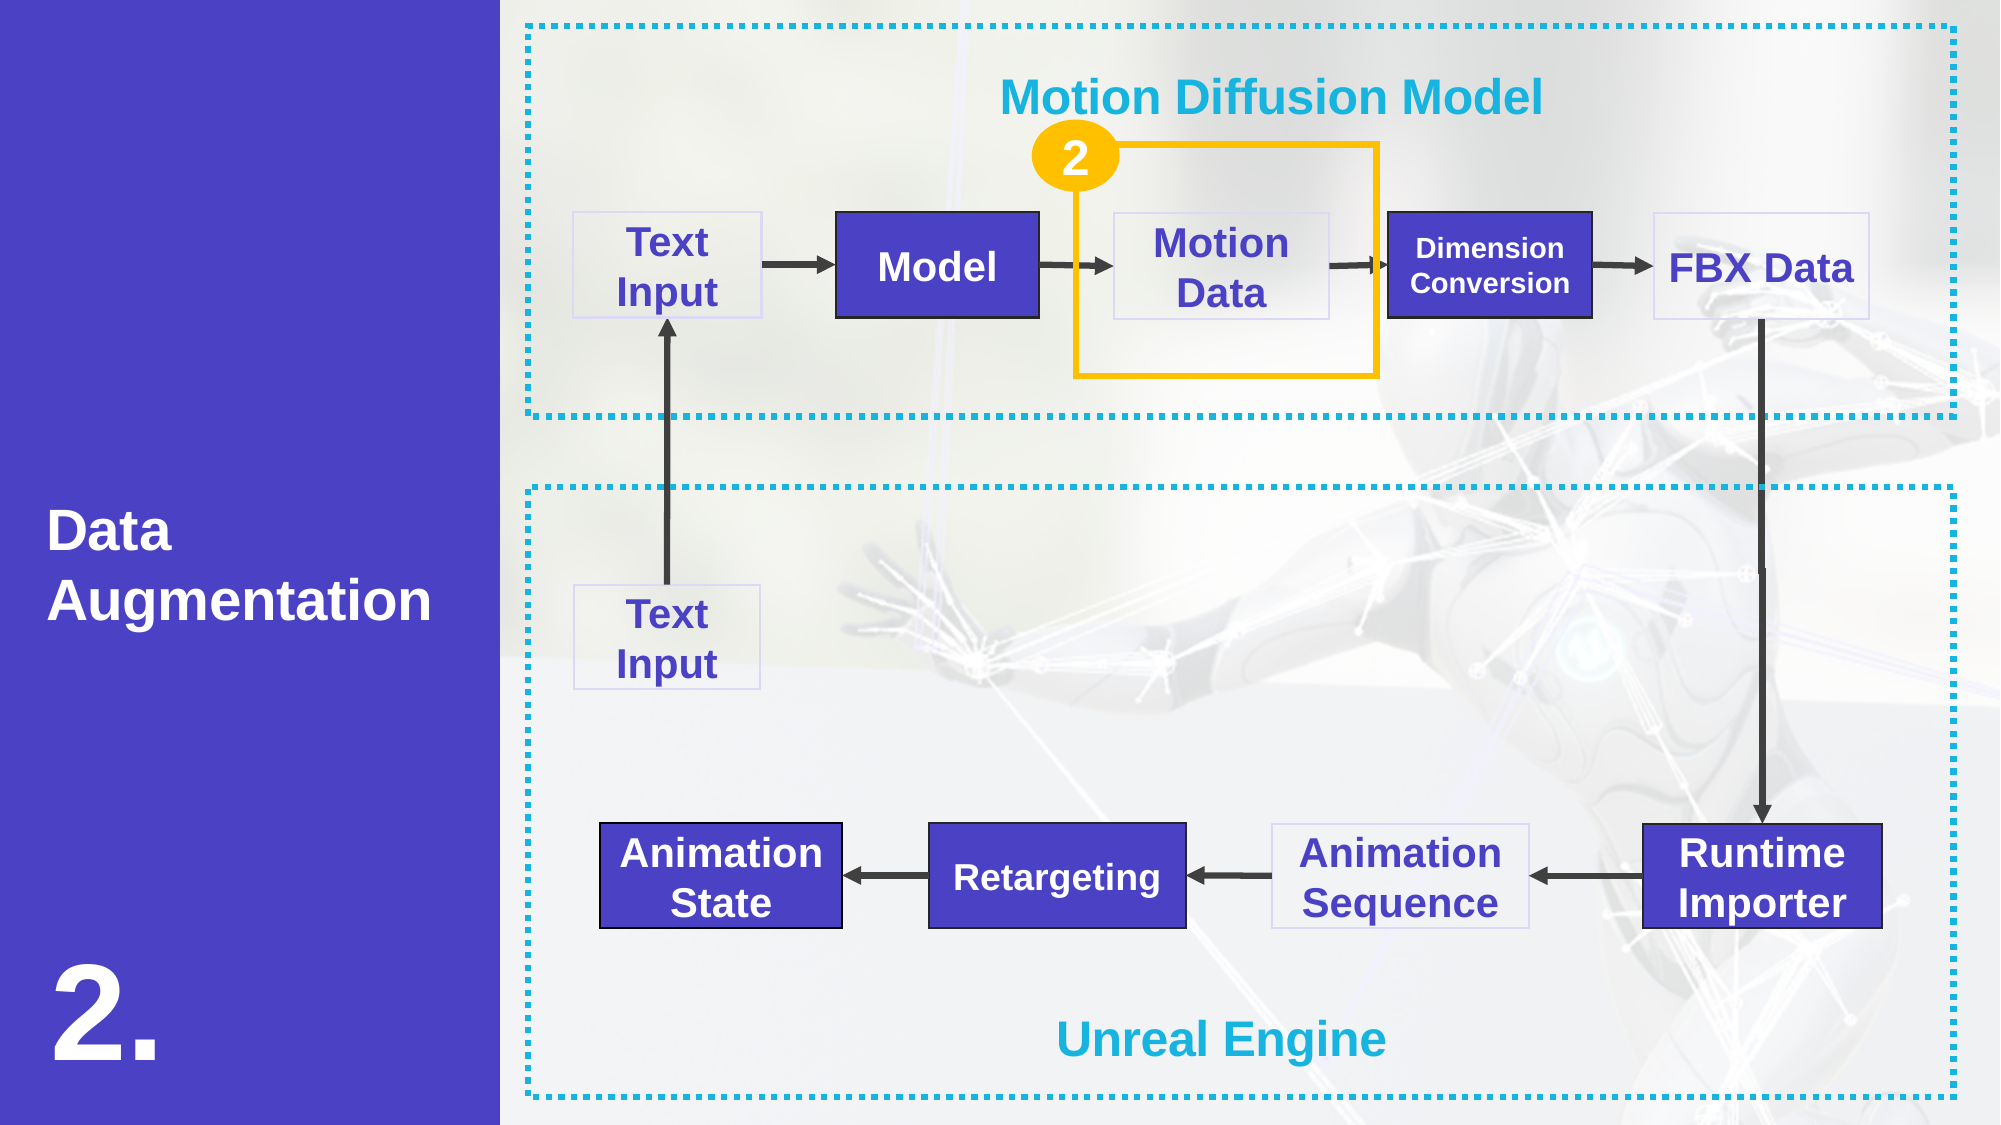

Motion Diffusion Model
2

Data Augmentation
Dimension
Conversion
Text Input
Model
Motion Data
FBX Data

Text Input
Animation
State
Retargeting
Animation
Sequence
Runtime
Importer
2.
Unreal Engine